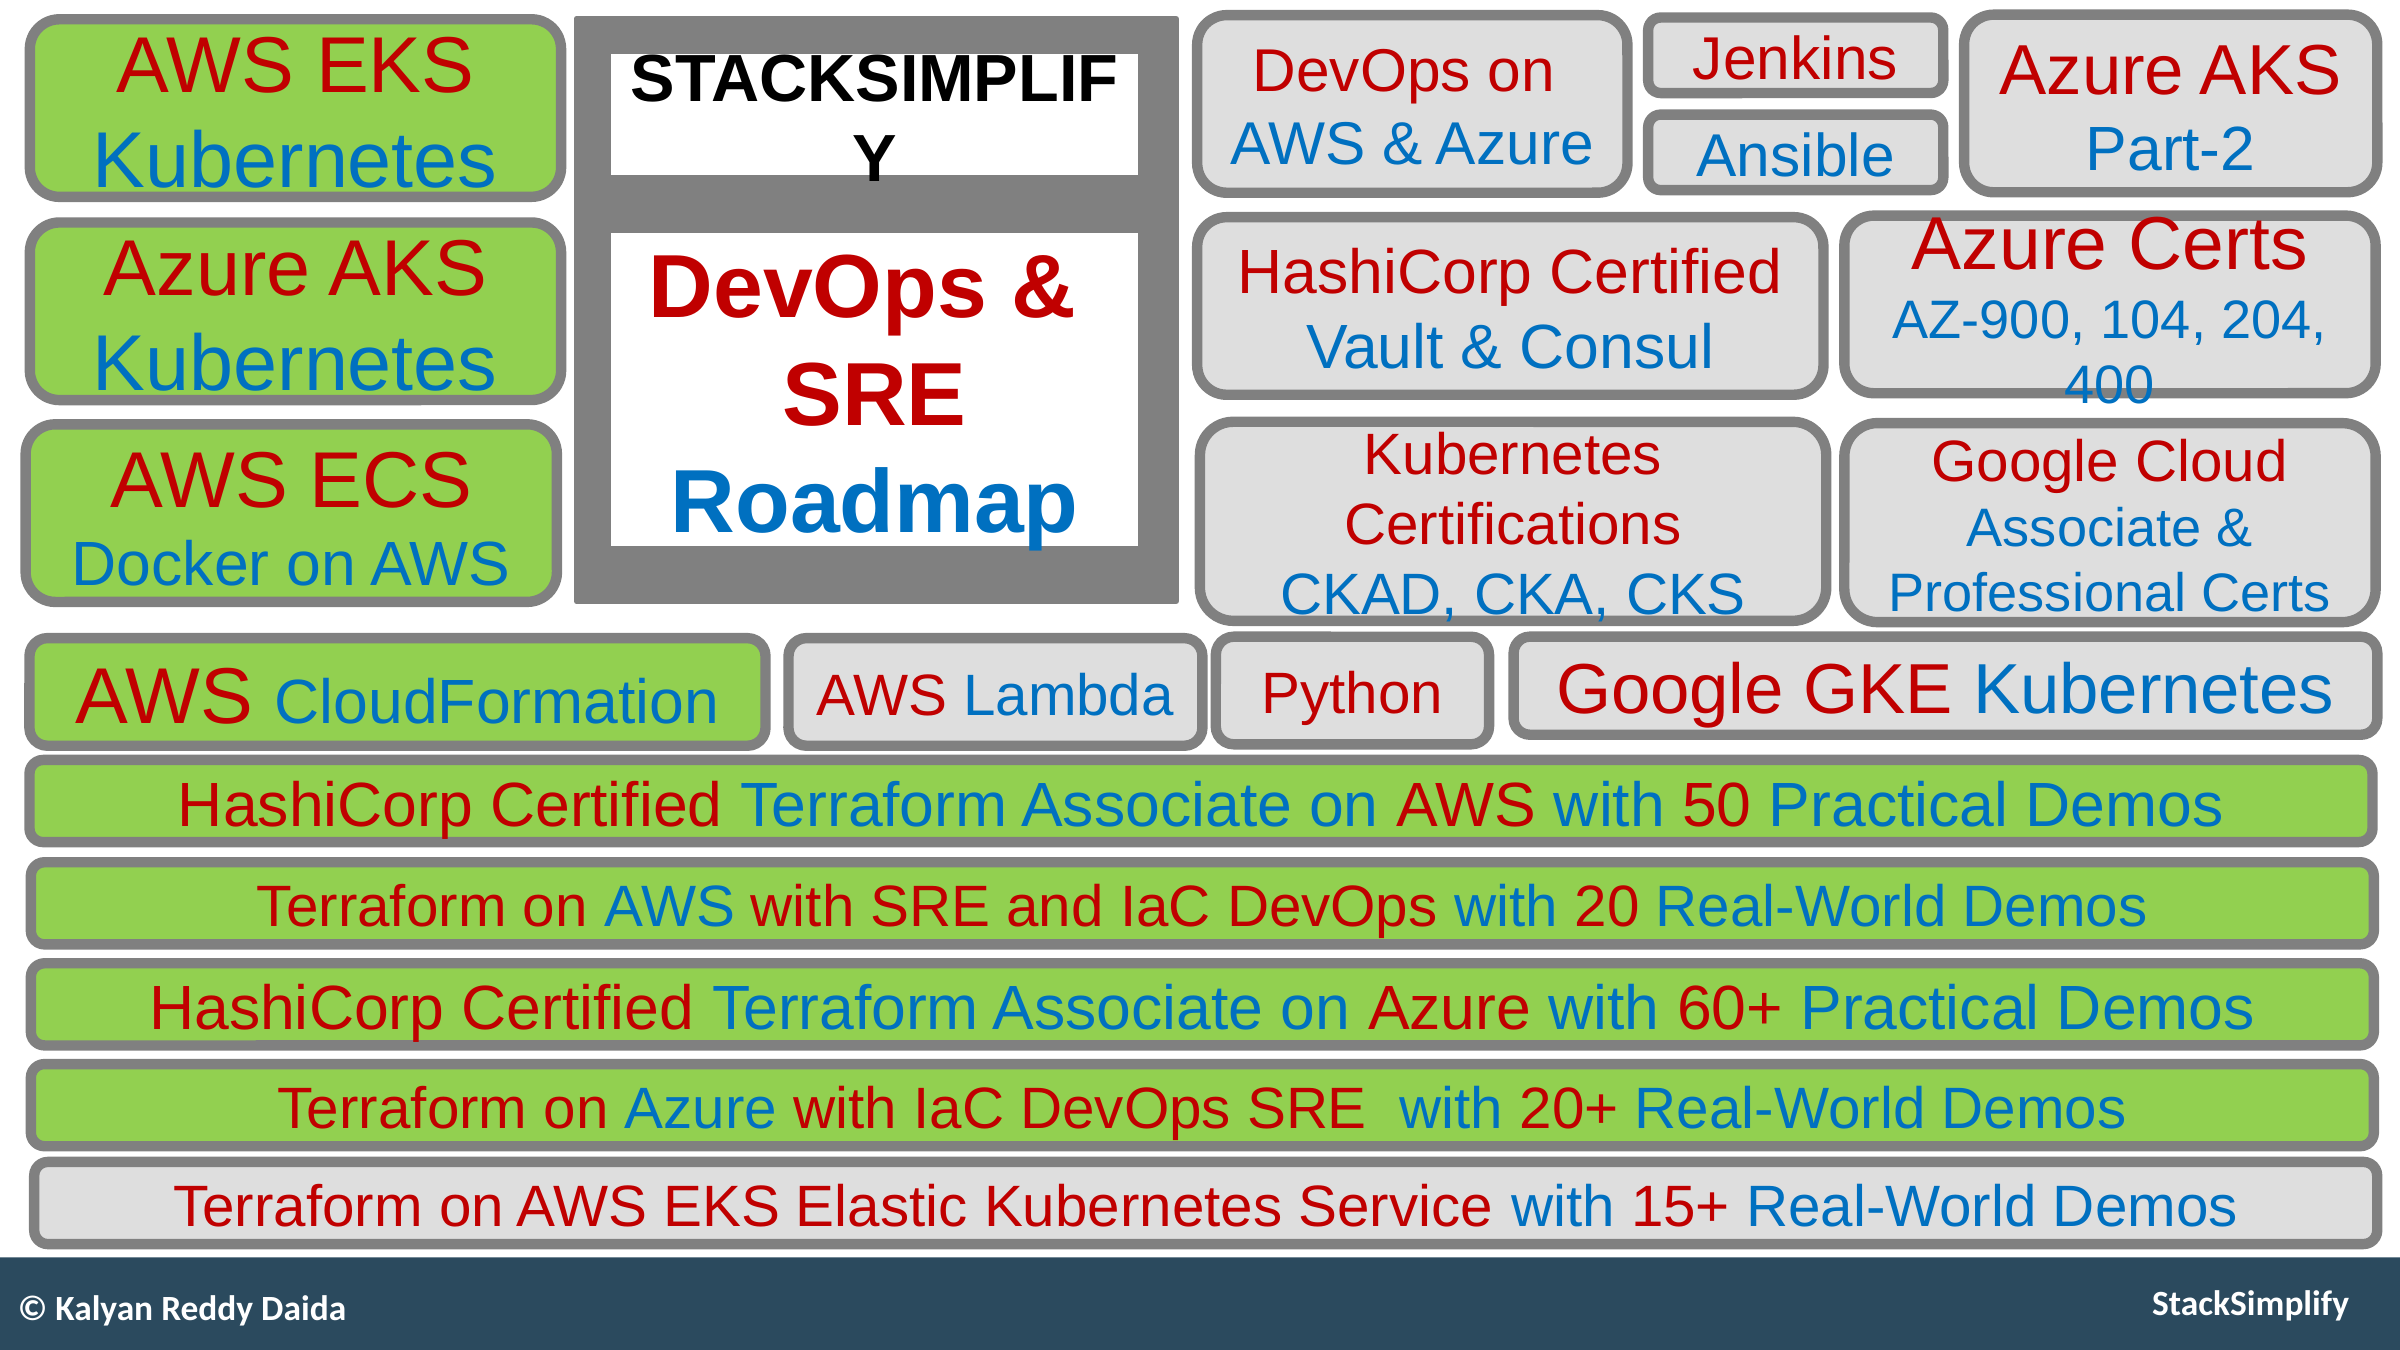

Azure AKS
Part-2
DevOps on
AWS & Azure
Jenkins

AWS EKS Kubernetes
STACKSIMPLIFY
Ansible
Azure Certs
AZ-900, 104, 204, 400
HashiCorp Certified
Vault & Consul
Azure AKS Kubernetes
DevOps &
SRE
Roadmap
Kubernetes Certifications
CKAD, CKA, CKS
Google Cloud
Associate & Professional Certs
AWS ECS
Docker on AWS
Google GKE Kubernetes
Python
AWS CloudFormation
AWS Lambda
HashiCorp Certified Terraform Associate on AWS with 50 Practical Demos
Terraform on AWS with SRE and IaC DevOps with 20 Real-World Demos
HashiCorp Certified Terraform Associate on Azure with 60+ Practical Demos
Terraform on Azure with IaC DevOps SRE  with 20+ Real-World Demos
Terraform on AWS EKS Elastic Kubernetes Service with 15+ Real-World Demos
LIVE
© Kalyan Reddy Daida